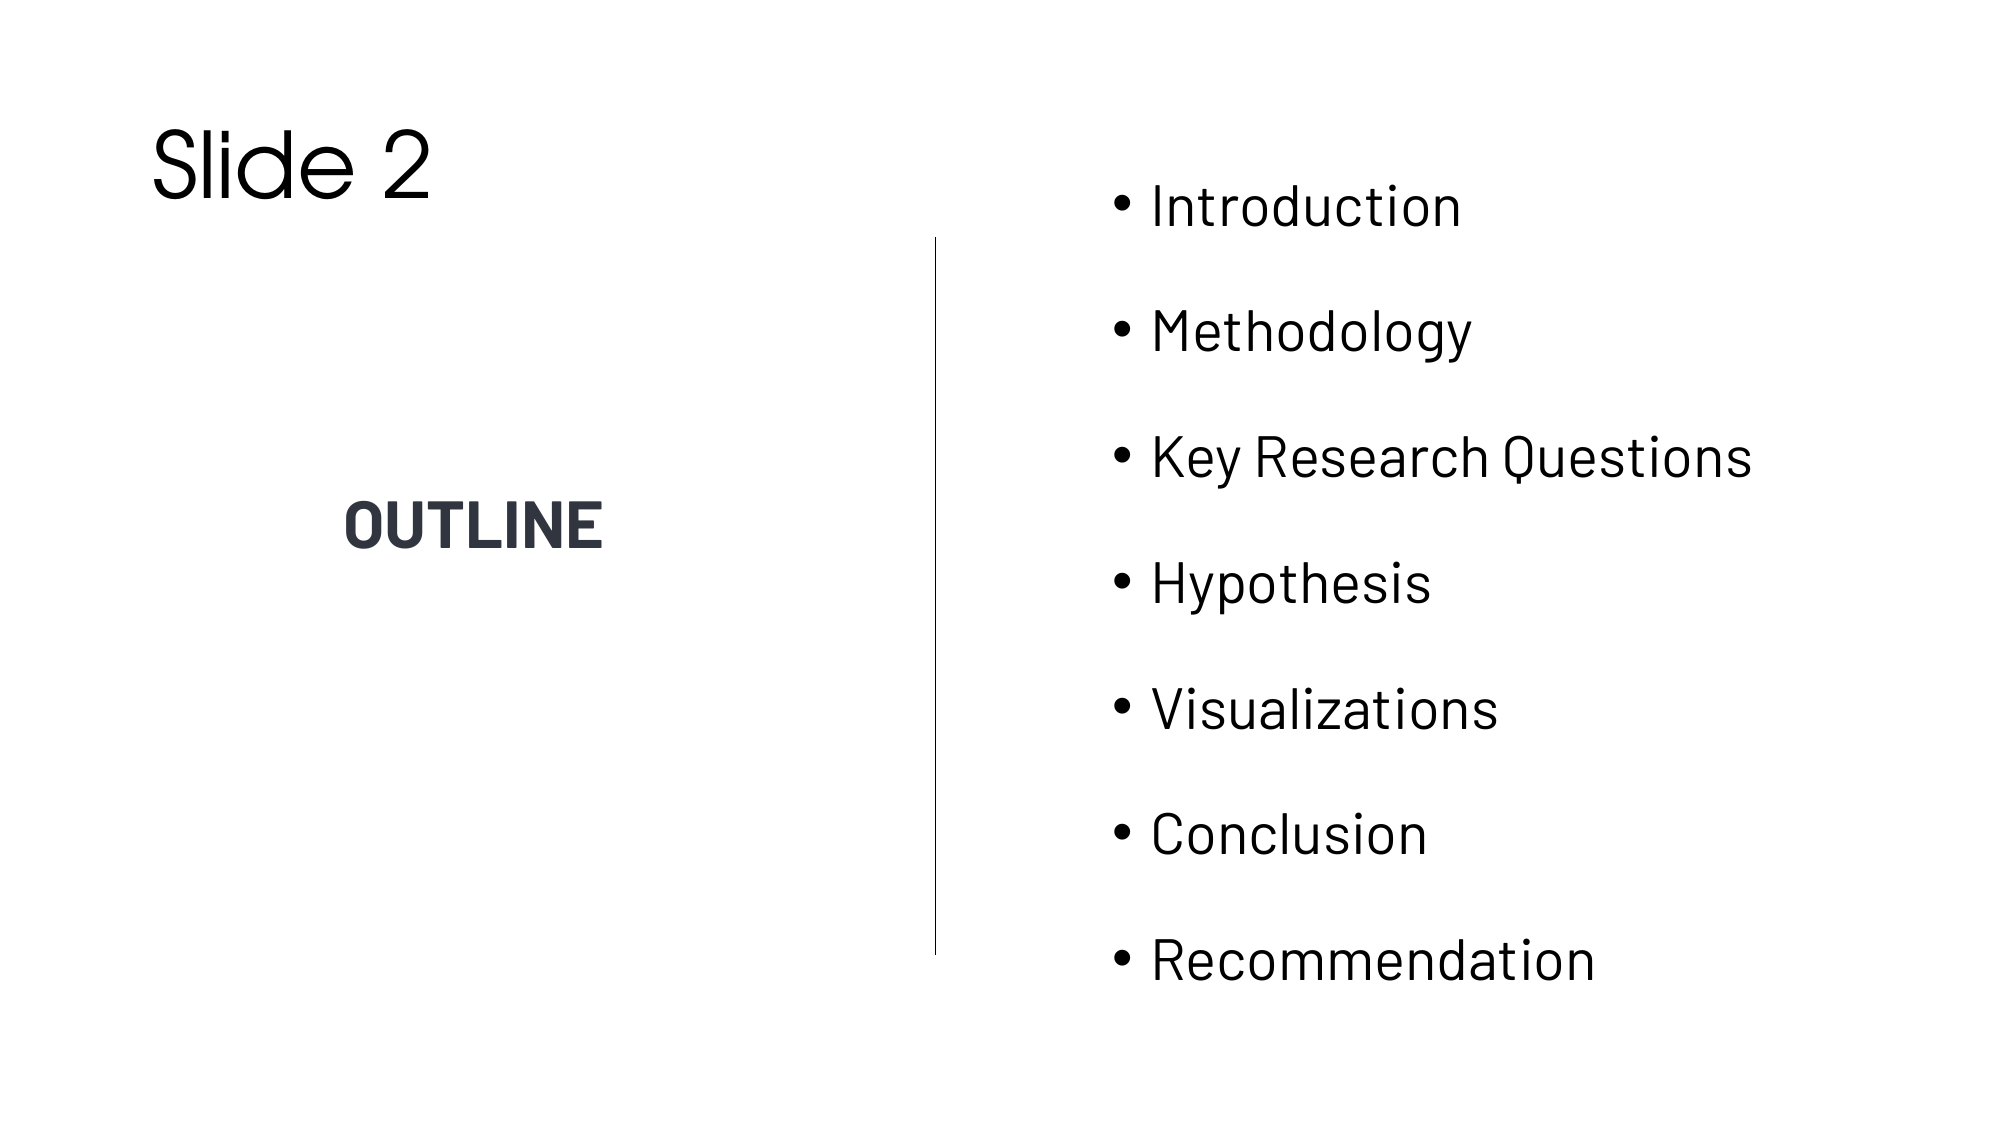

# Slide 2
Introduction
Methodology
Key Research Questions
Hypothesis
Visualizations
Conclusion
Recommendation
OUTLINE

2